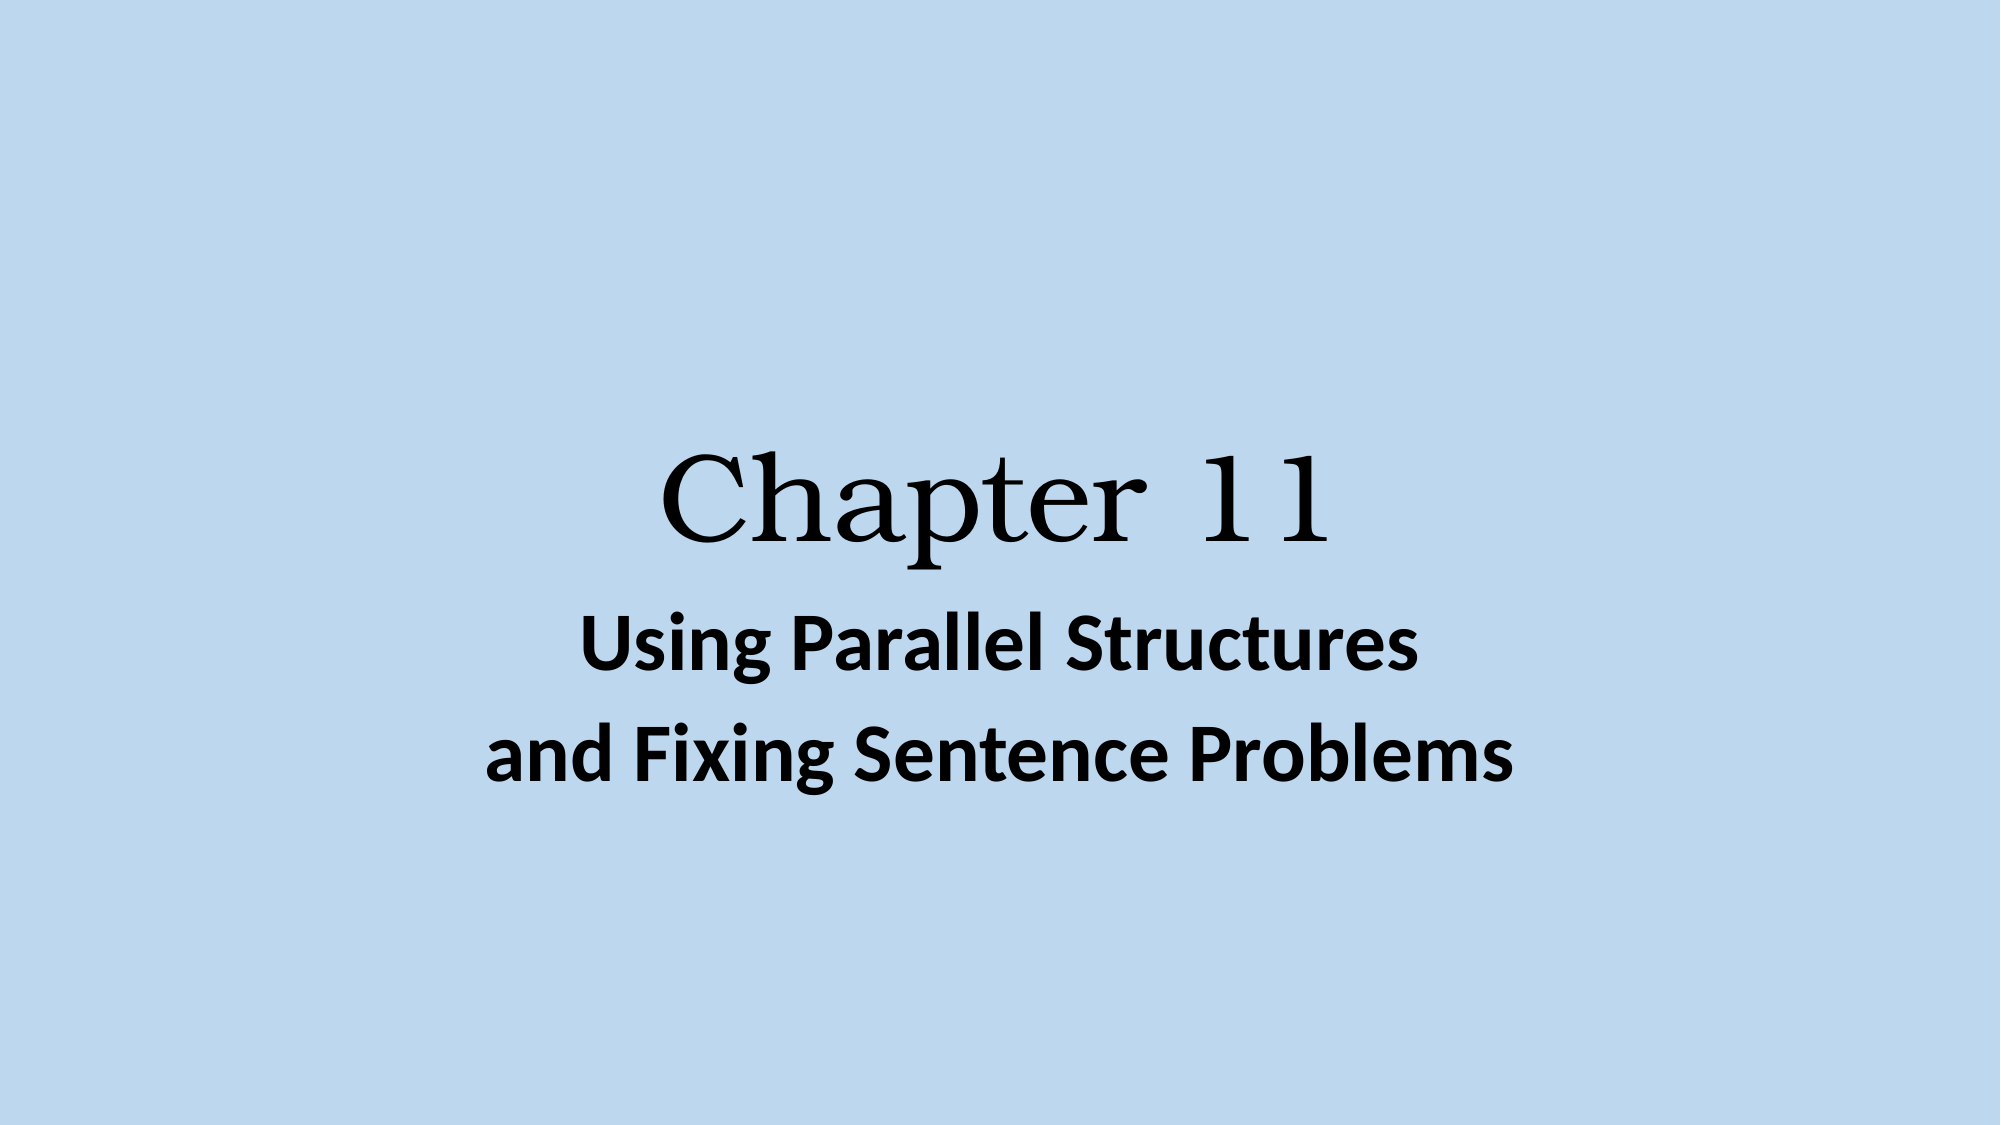

# Chapter 11
Using Parallel Structures
and Fixing Sentence Problems